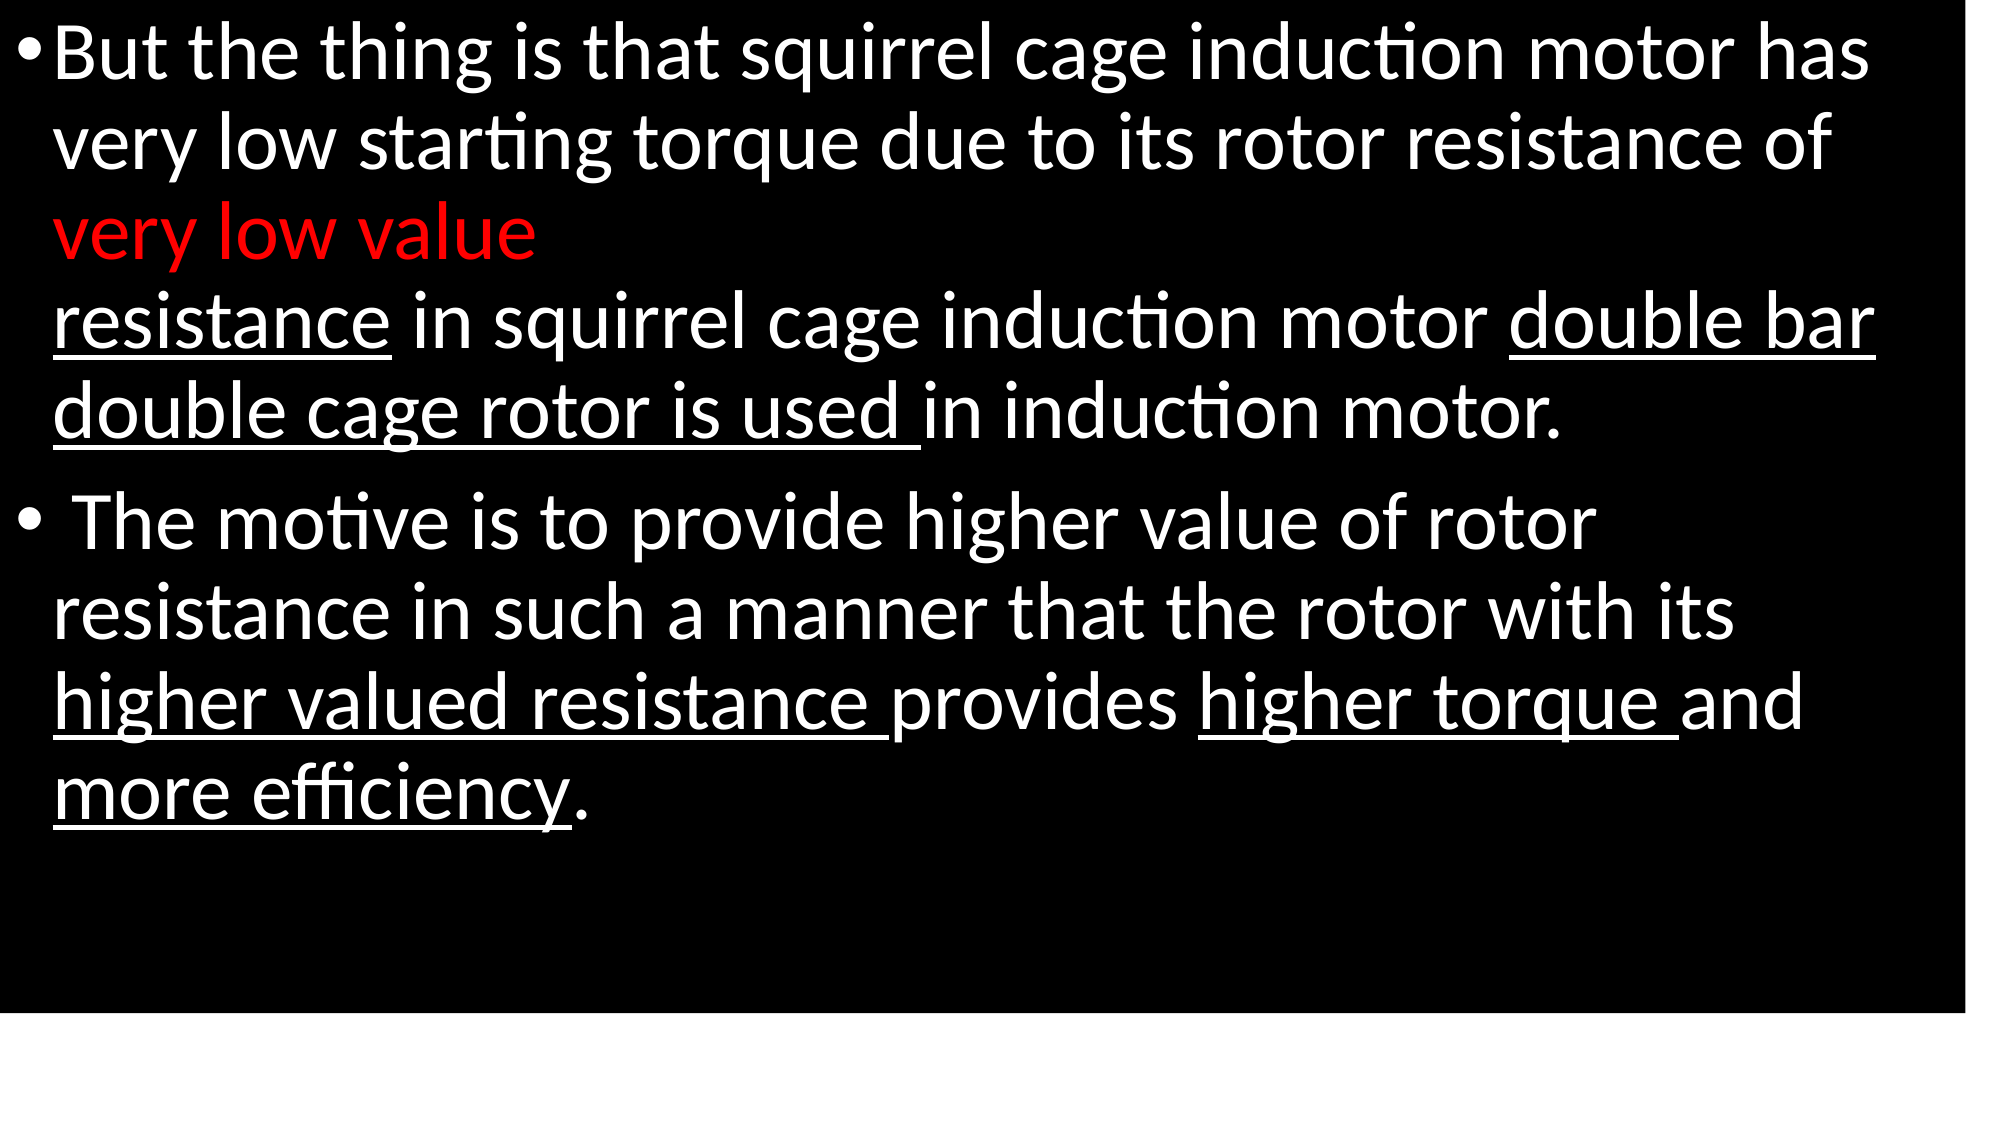

But the thing is that squirrel cage induction motor has very low starting torque due to its rotor resistance of very low value. So to provide a higher value of rotor resistance in squirrel cage induction motor double bar double cage rotor is used in induction motor.
 The motive is to provide higher value of rotor resistance in such a manner that the rotor with its higher valued resistance provides higher torque and more efficiency.